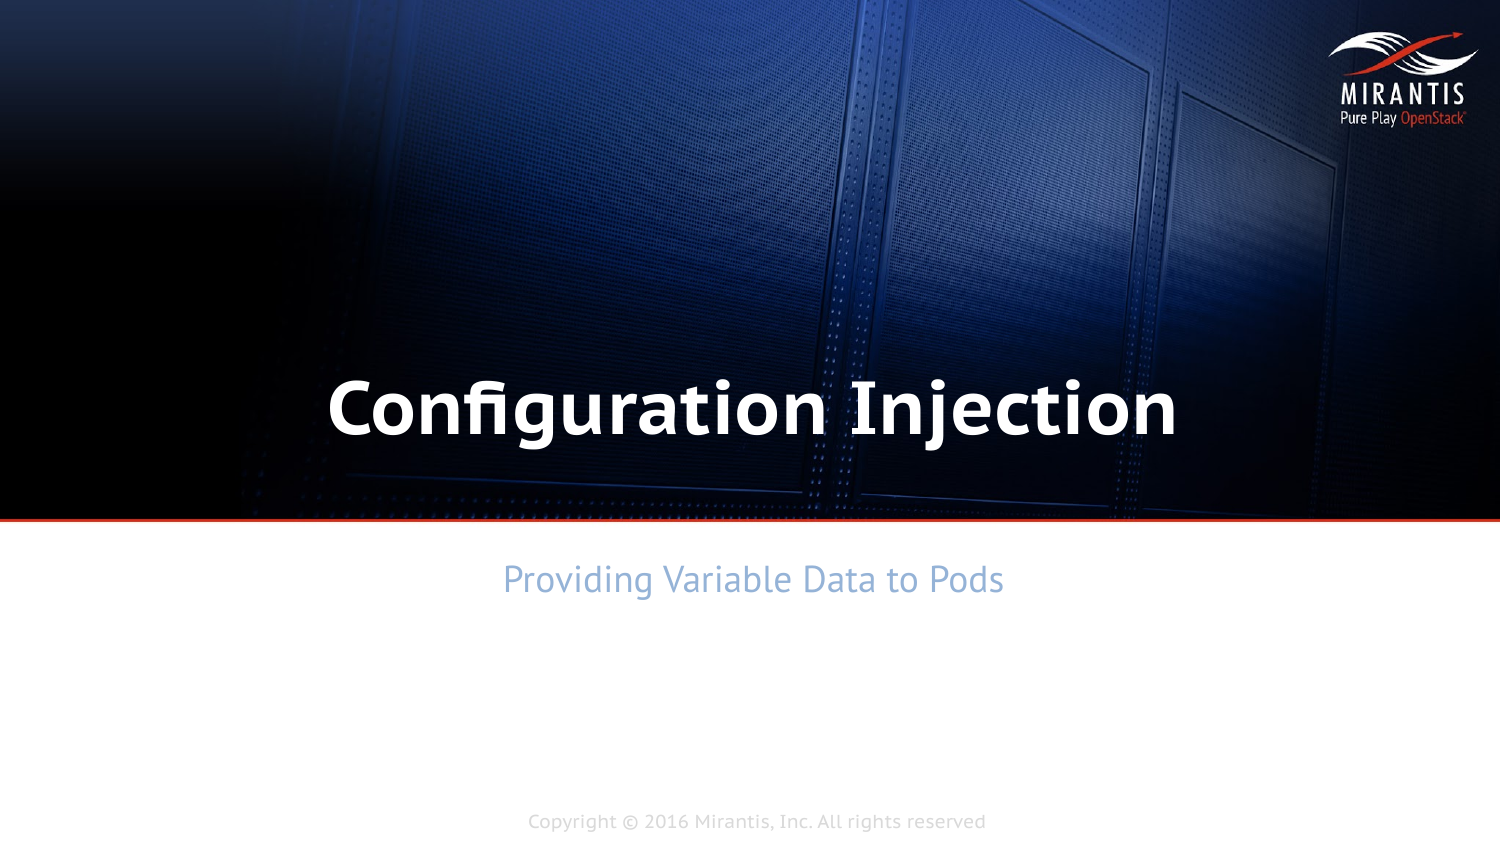

# Configuration Injection
Providing Variable Data to Pods